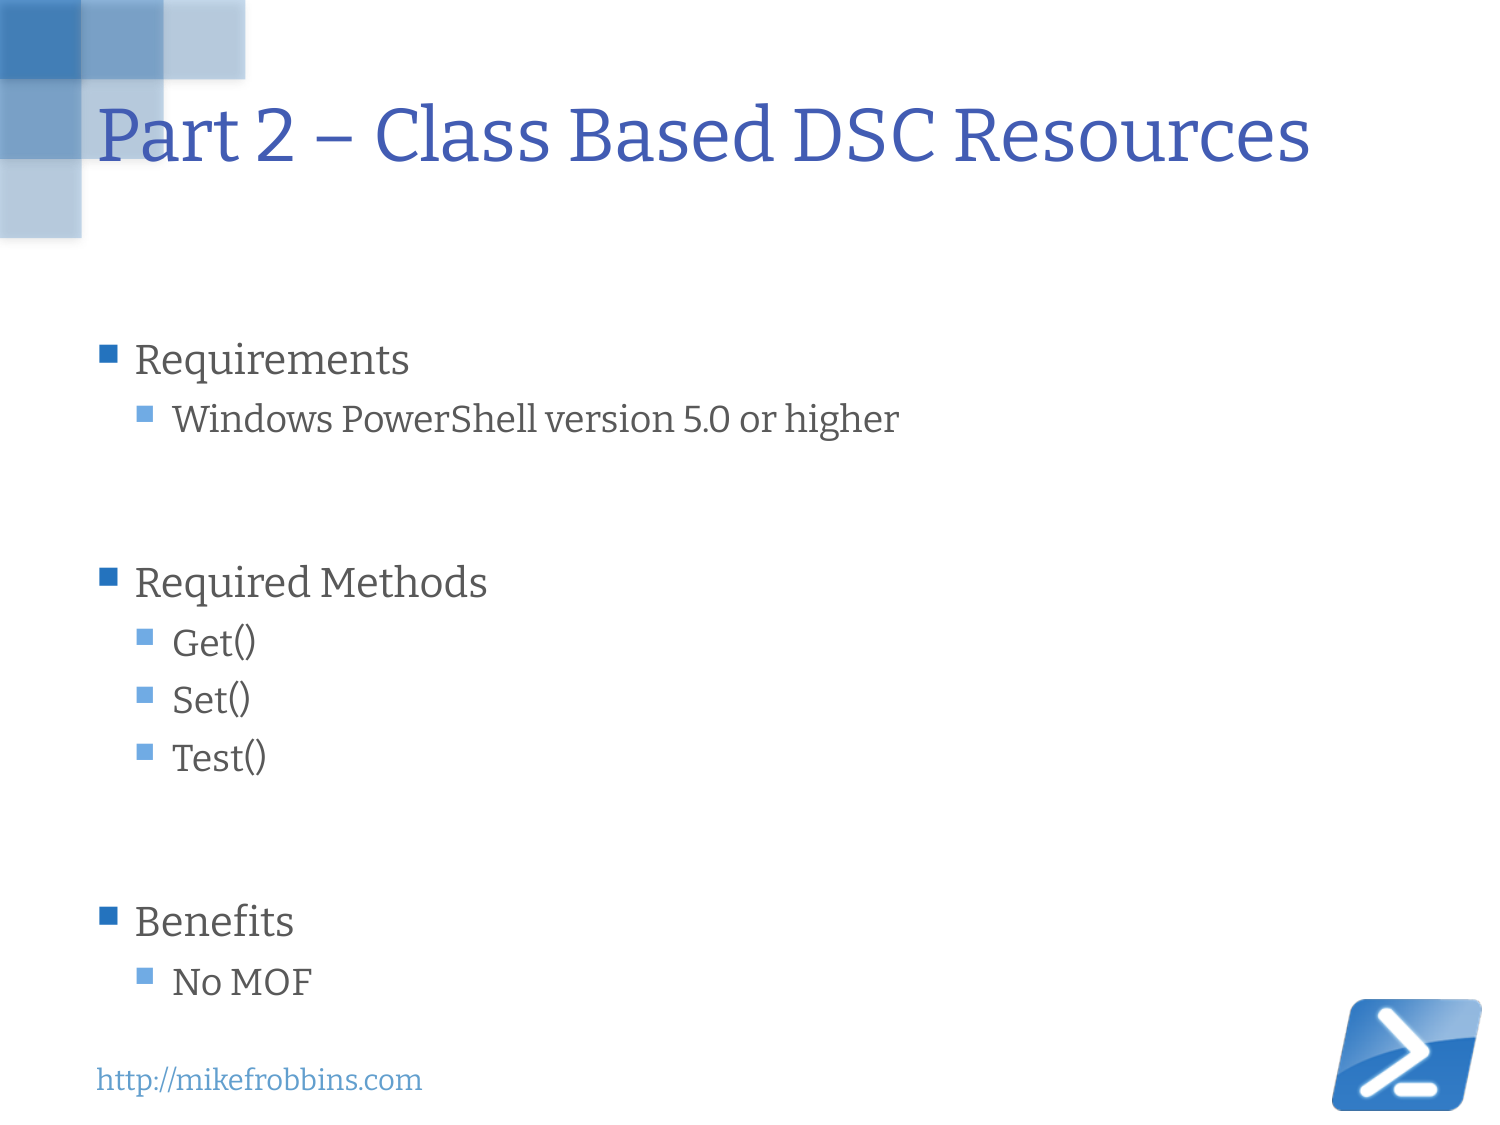

# Part 2 – Class Based DSC Resources
Requirements
Windows PowerShell version 5.0 or higher

Required Methods
Get()
Set()
Test()

Benefits
No MOF